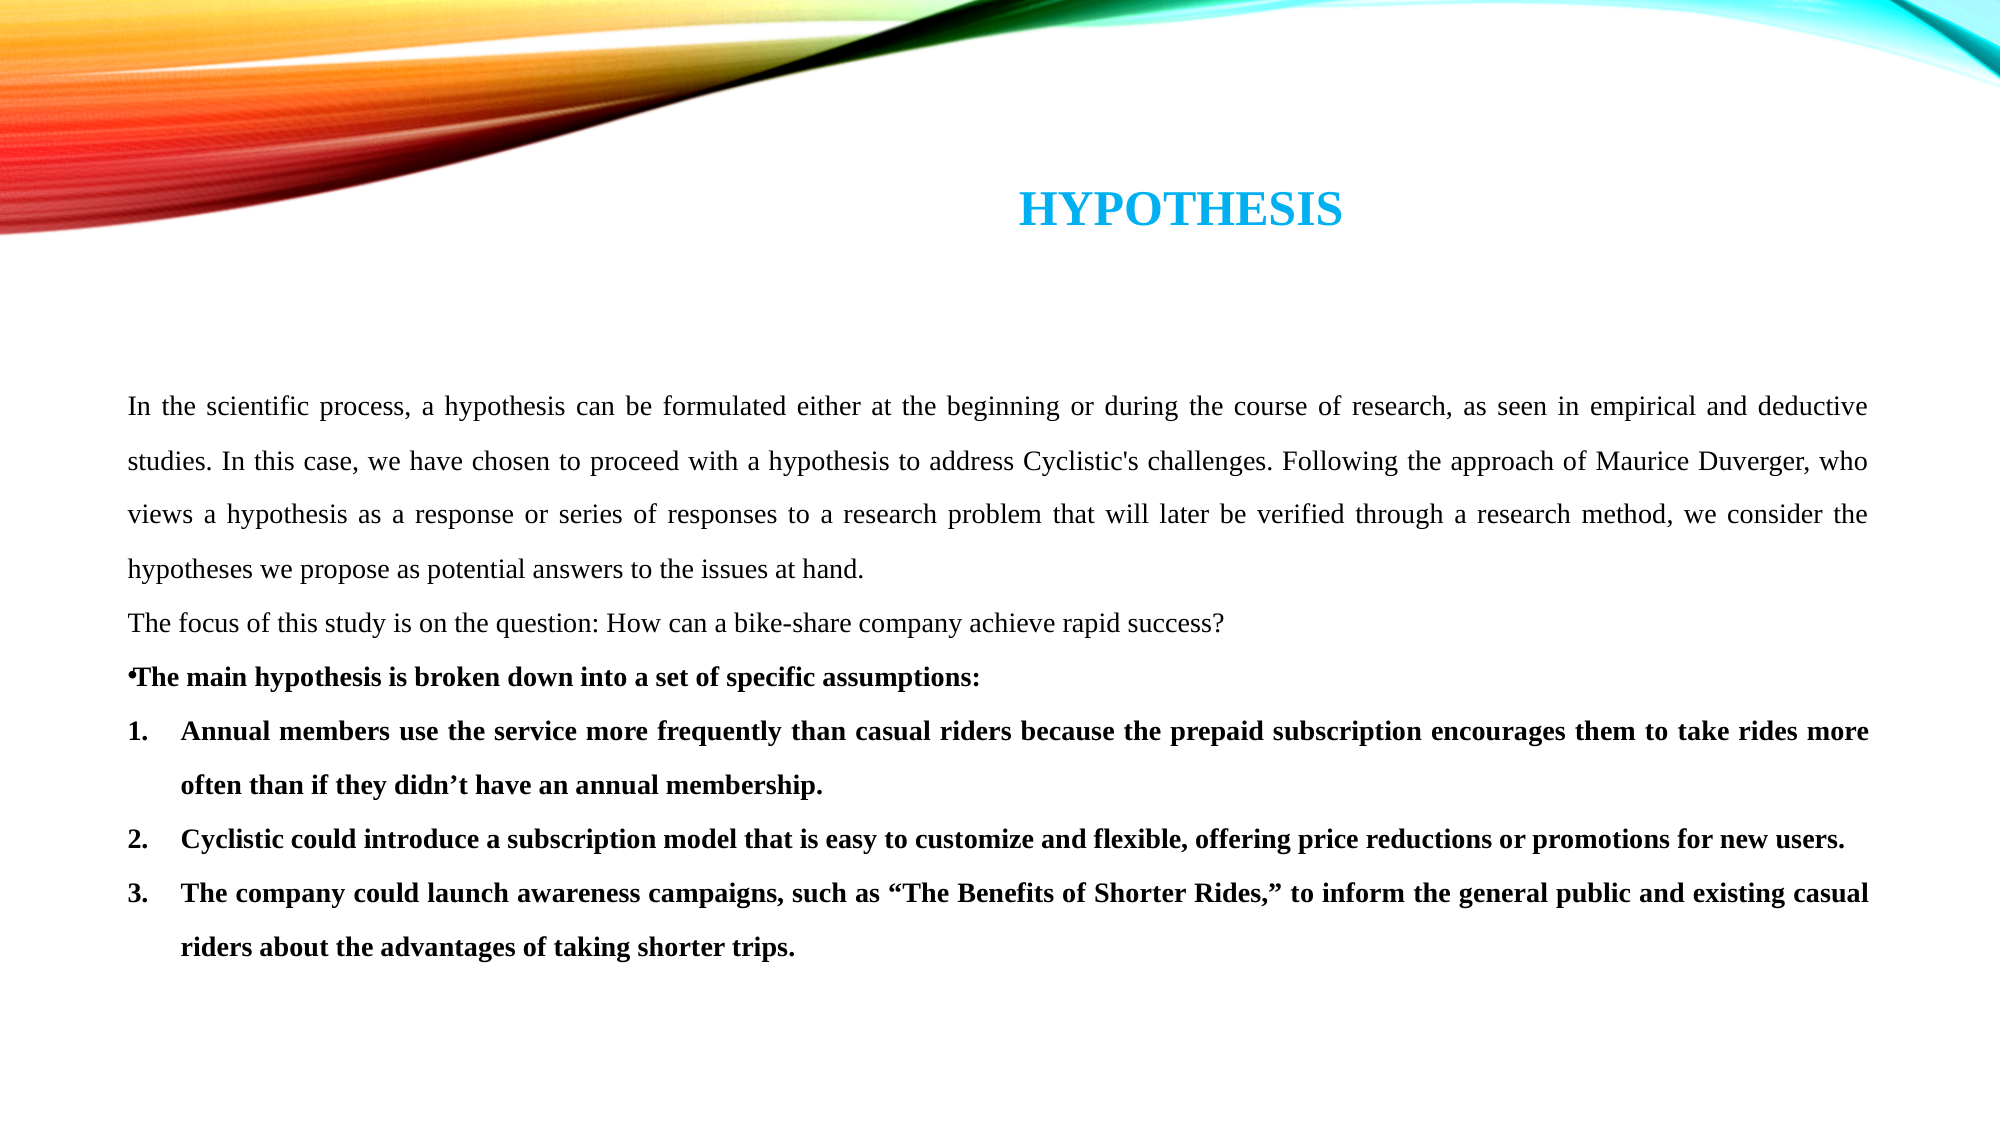

# Hypothesis
In the scientific process, a hypothesis can be formulated either at the beginning or during the course of research, as seen in empirical and deductive studies. In this case, we have chosen to proceed with a hypothesis to address Cyclistic's challenges. Following the approach of Maurice Duverger, who views a hypothesis as a response or series of responses to a research problem that will later be verified through a research method, we consider the hypotheses we propose as potential answers to the issues at hand.
The focus of this study is on the question: How can a bike-share company achieve rapid success?
The main hypothesis is broken down into a set of specific assumptions:
Annual members use the service more frequently than casual riders because the prepaid subscription encourages them to take rides more often than if they didn’t have an annual membership.
Cyclistic could introduce a subscription model that is easy to customize and flexible, offering price reductions or promotions for new users.
The company could launch awareness campaigns, such as “The Benefits of Shorter Rides,” to inform the general public and existing casual riders about the advantages of taking shorter trips.